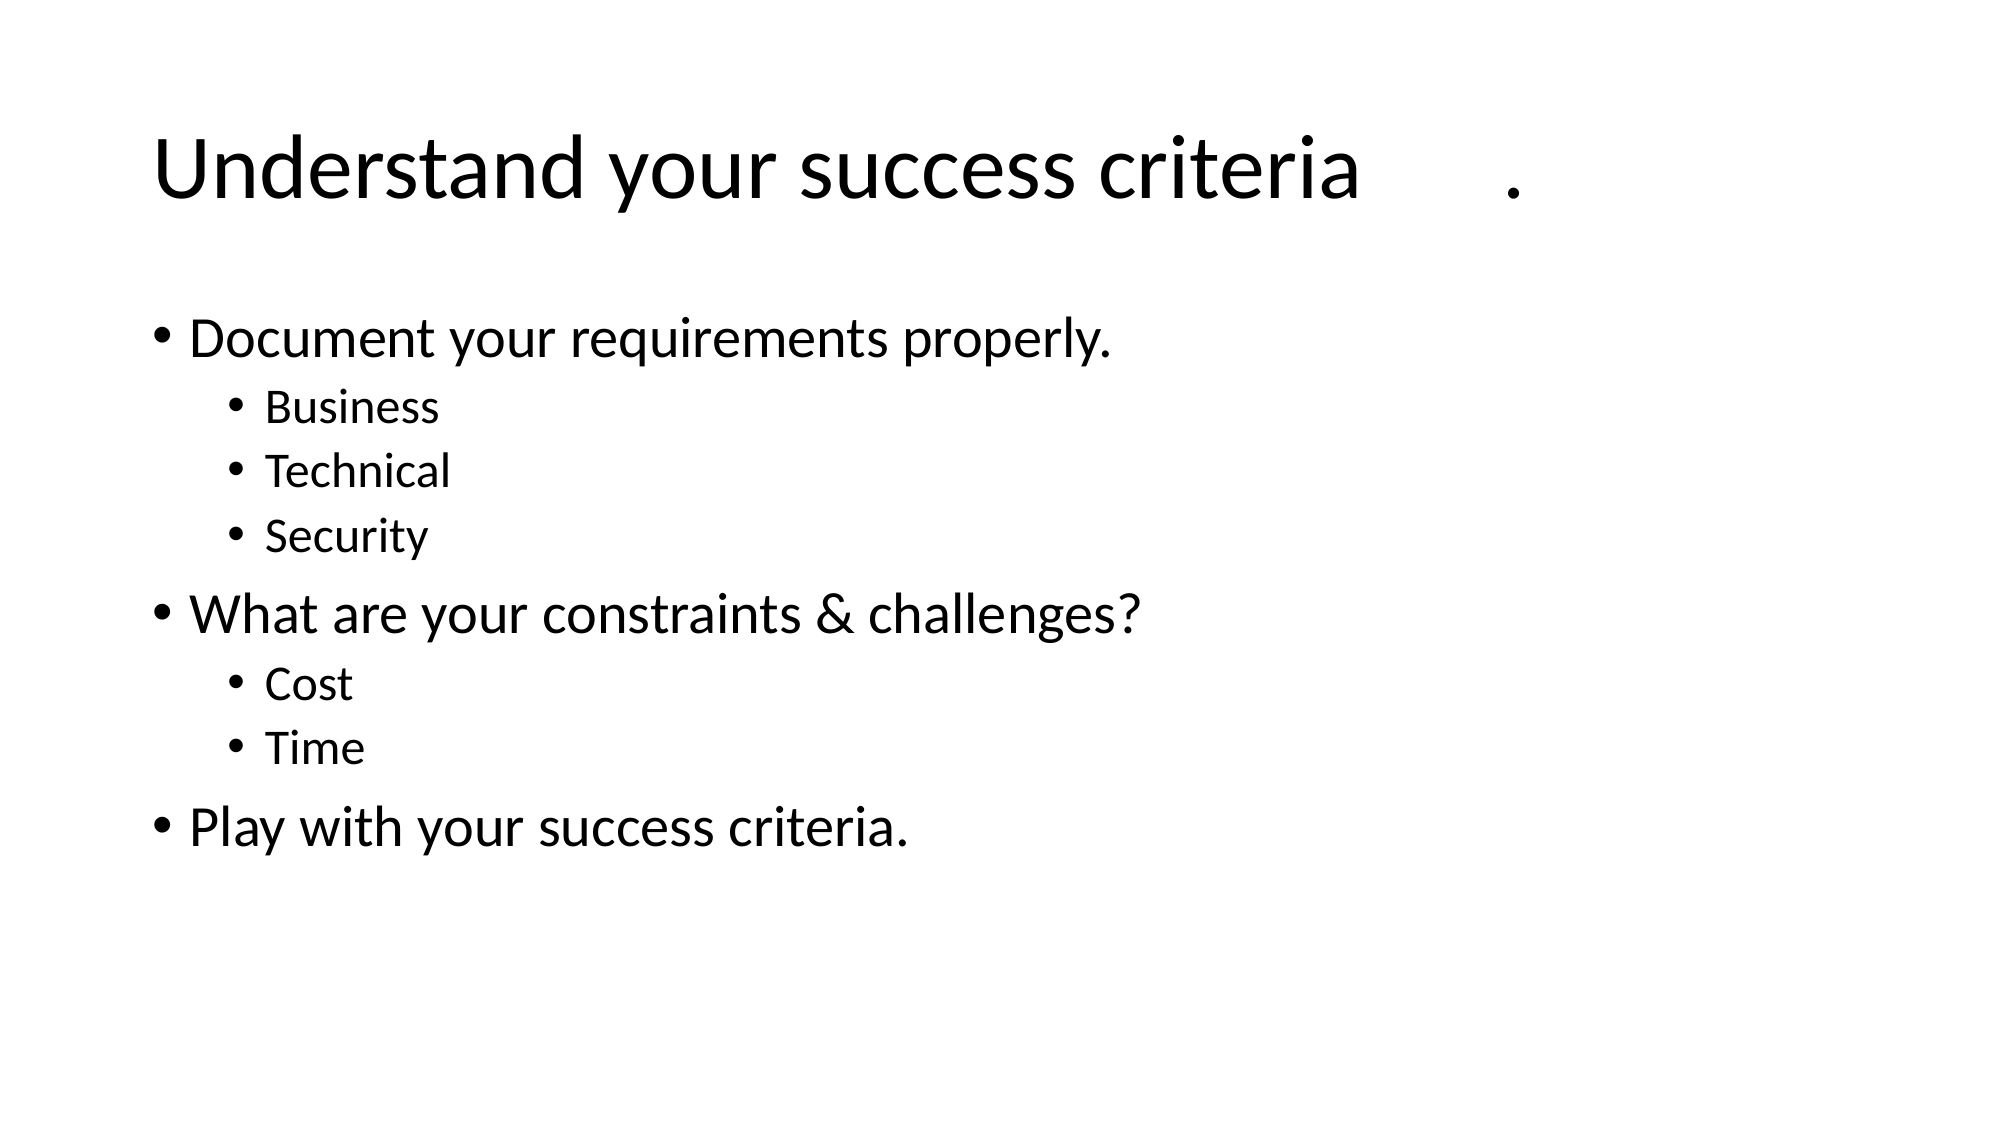

# Understand your success criteria	.
Document your requirements properly.
Business
Technical
Security
What are your constraints & challenges?
Cost
Time
Play with your success criteria.